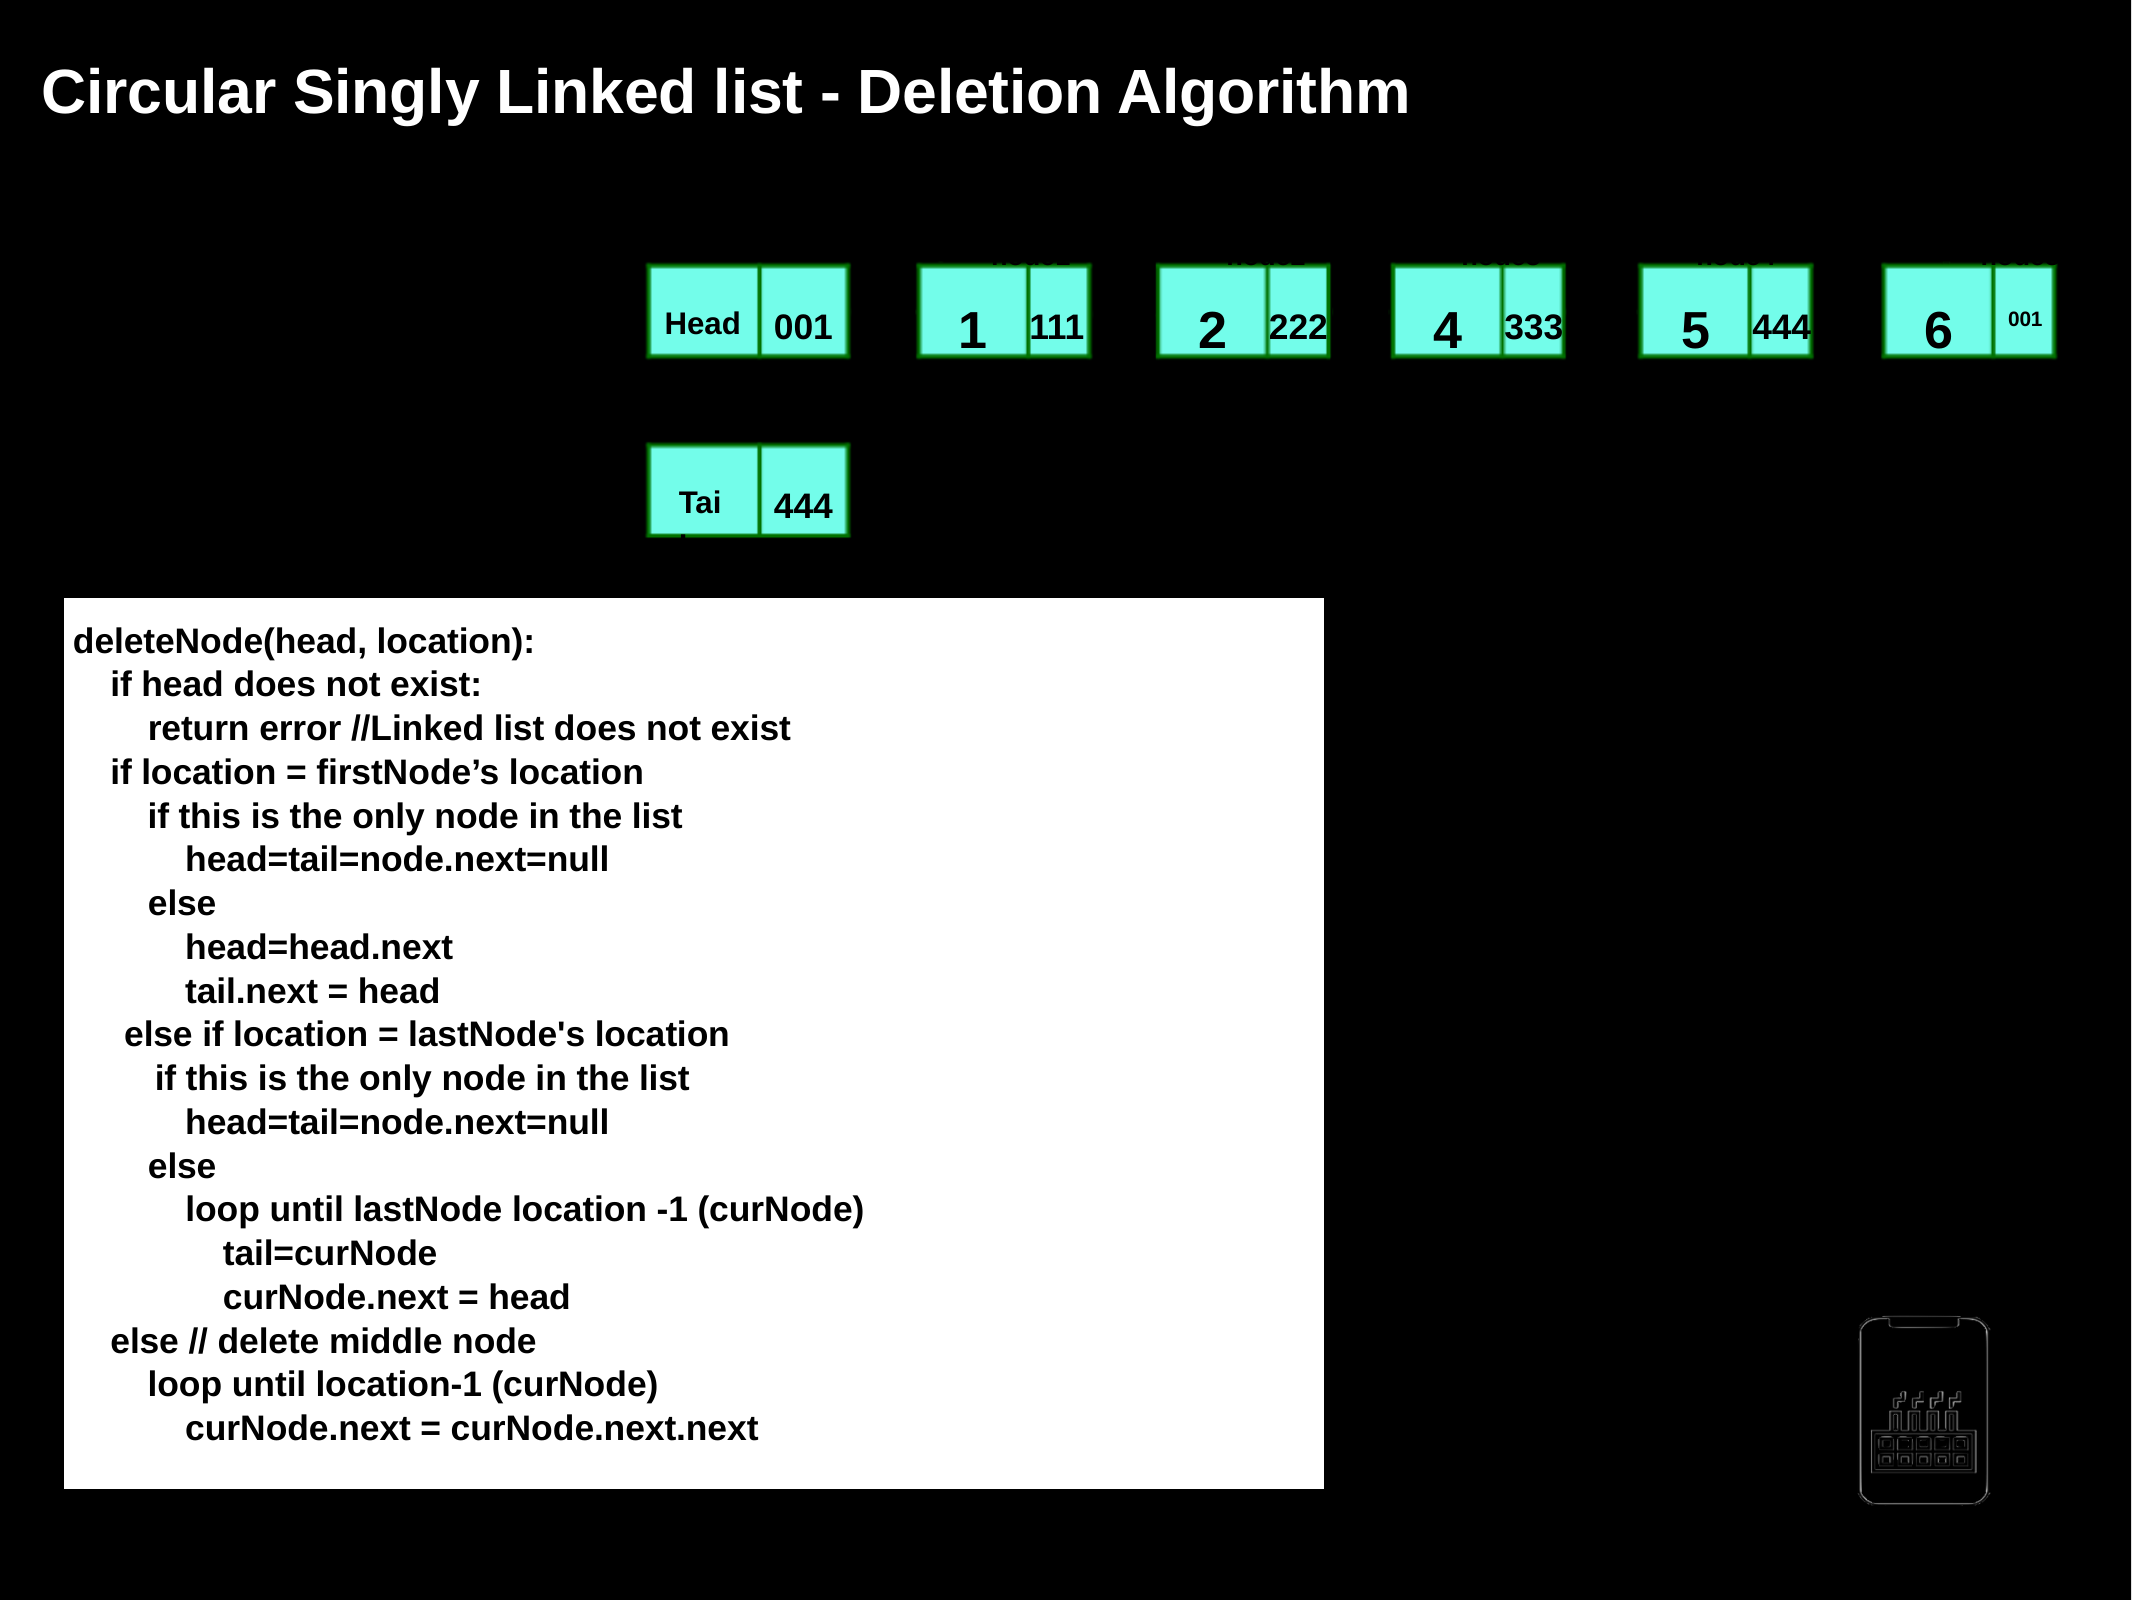

Circular Singly Linked list - Deletion Algorithm

node1
node2
node3
node4
node5
1
2
4
5
6
444
Head
001
111
222
333
444
001
001
111
222
333
Tail
444

deleteNode(head, location):
if head does not exist:
return error //Linked list does not exist
if location = ﬁrstNode’s location
if this is the only node in the list
head=tail=node.next=null
else
head=head.next tail.next = head
else if location = lastNode's location if this is the only node in the list
head=tail=node.next=null
else
loop until lastNode location -1 (curNode)
tail=curNode curNode.next = head

else // delete middle node
loop until location-1 (curNode)
curNode.next = curNode.next.next
AppMillers
www.appmillers.com